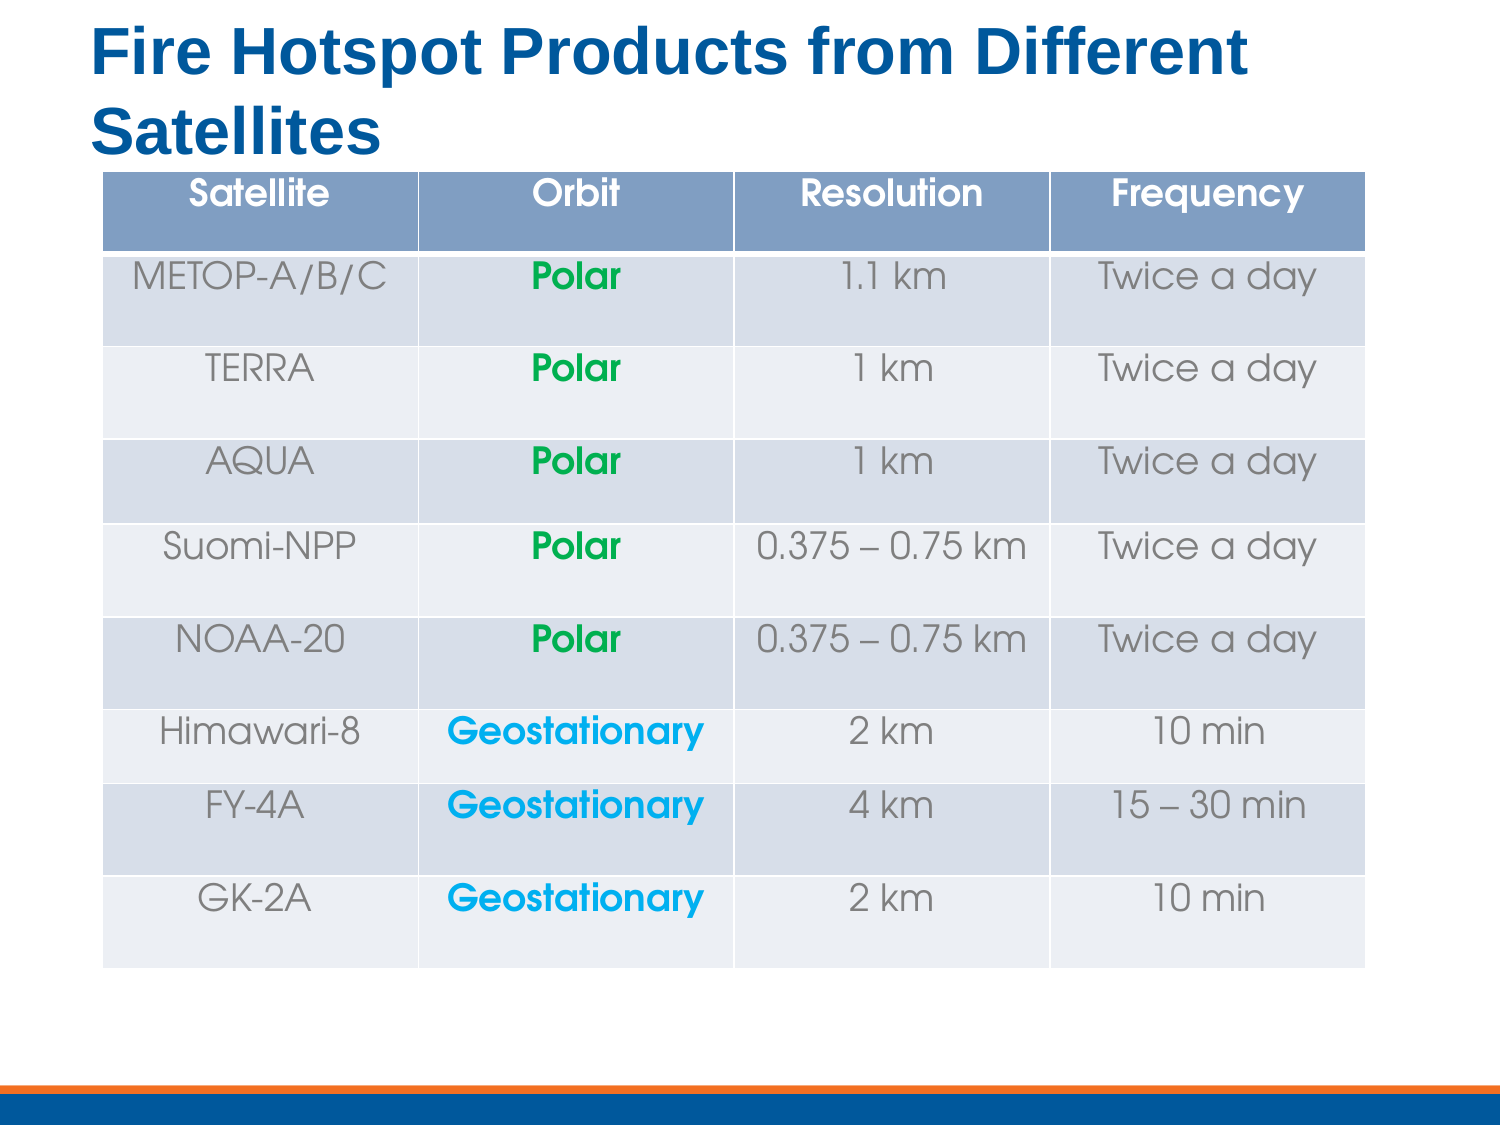

# Fire Hotspot Products from Different Satellites
| Satellite | Orbit | Resolution | Frequency |
| --- | --- | --- | --- |
| METOP-A/B/C | Polar | 1.1 km | Twice a day |
| TERRA | Polar | 1 km | Twice a day |
| AQUA | Polar | 1 km | Twice a day |
| Suomi-NPP | Polar | 0.375 – 0.75 km | Twice a day |
| NOAA-20 | Polar | 0.375 – 0.75 km | Twice a day |
| Himawari-8 | Geostationary | 2 km | 10 min |
| FY-4A | Geostationary | 4 km | 15 – 30 min |
| GK-2A | Geostationary | 2 km | 10 min |